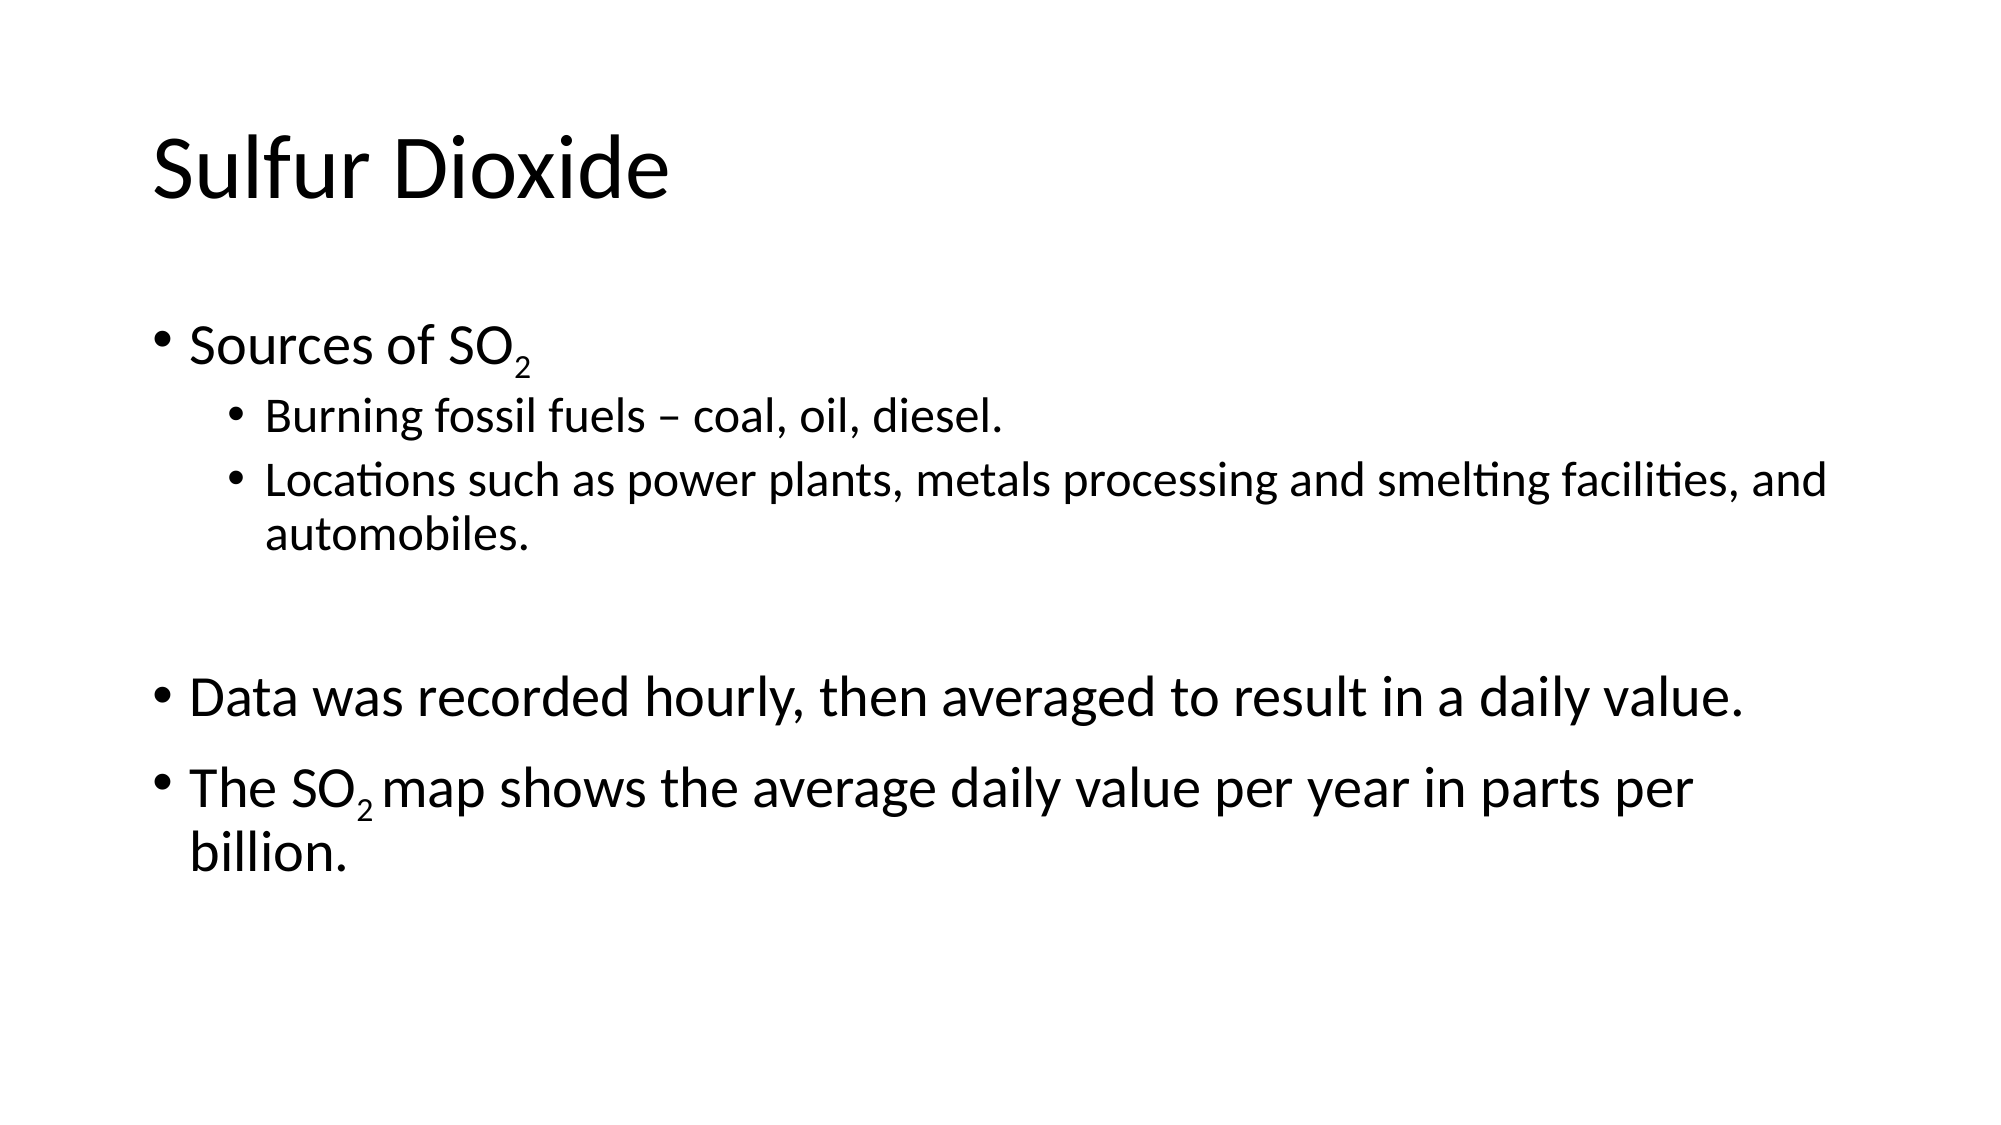

# Sulfur Dioxide
Sources of SO2
Burning fossil fuels – coal, oil, diesel.
Locations such as power plants, metals processing and smelting facilities, and automobiles.

Data was recorded hourly, then averaged to result in a daily value.
The SO2 map shows the average daily value per year in parts per billion.